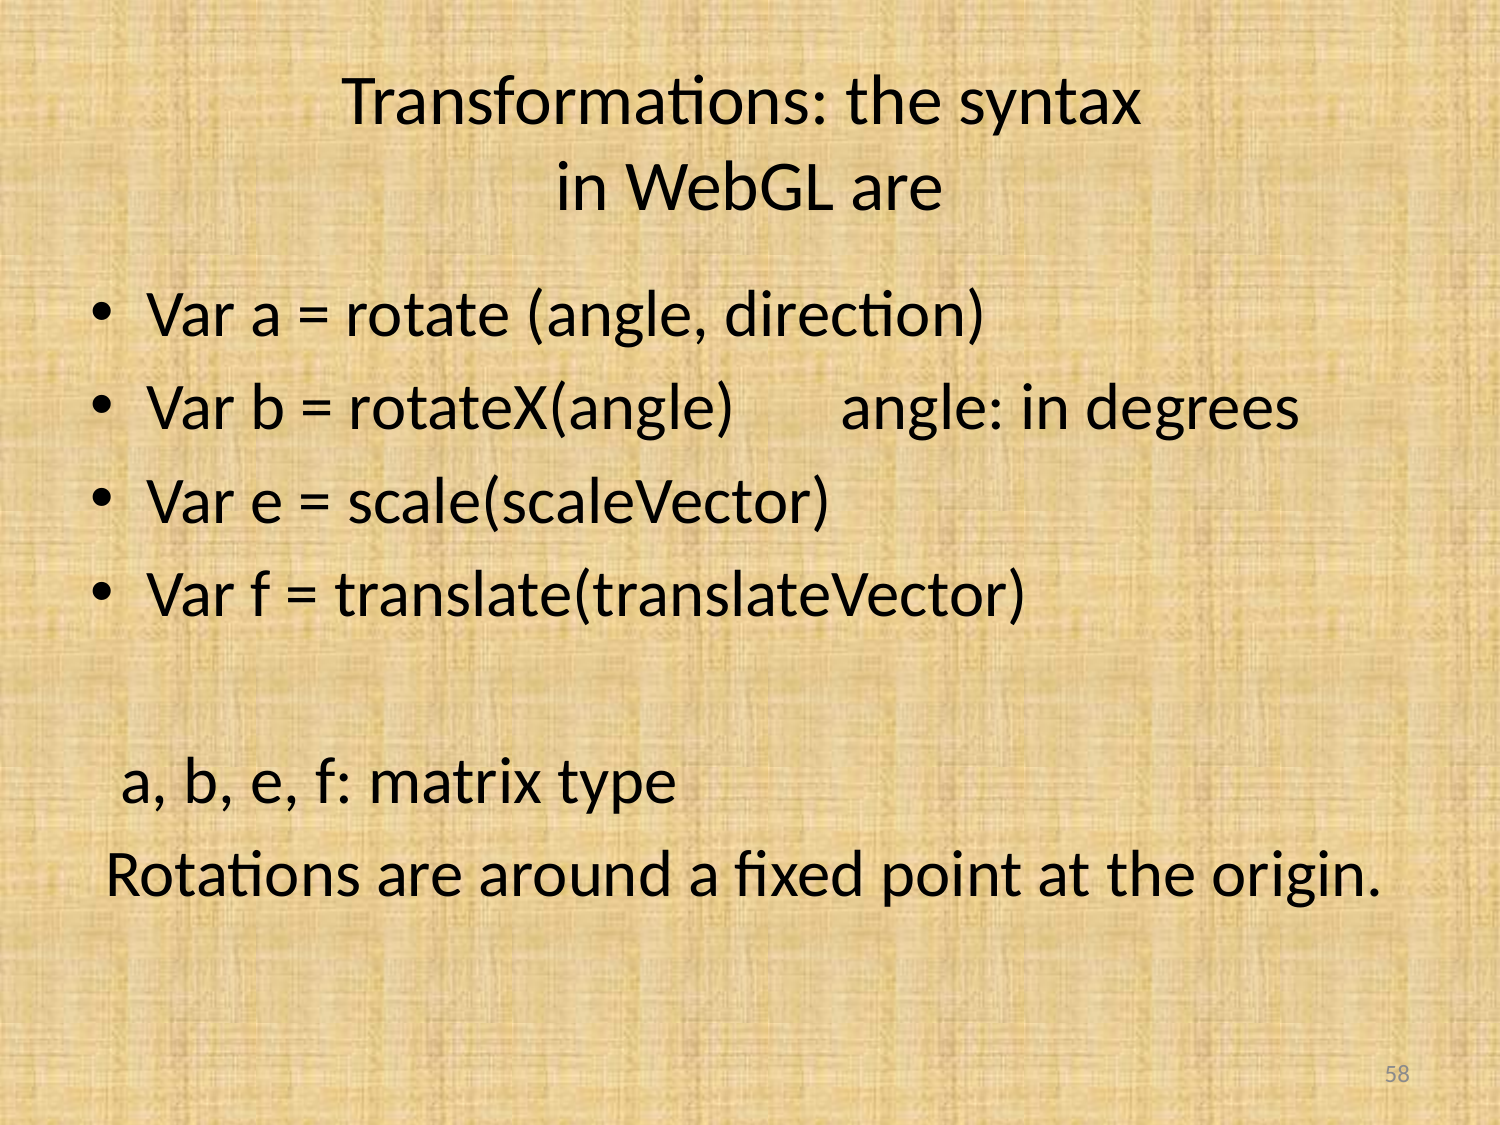

# Transformations: the syntax in WebGL are
Var a = rotate (angle, direction)
Var b = rotateX(angle)       angle: in degrees
Var e = scale(scaleVector)
Var f = translate(translateVector)

  a, b, e, f: matrix type
 Rotations are around a fixed point at the origin.
58